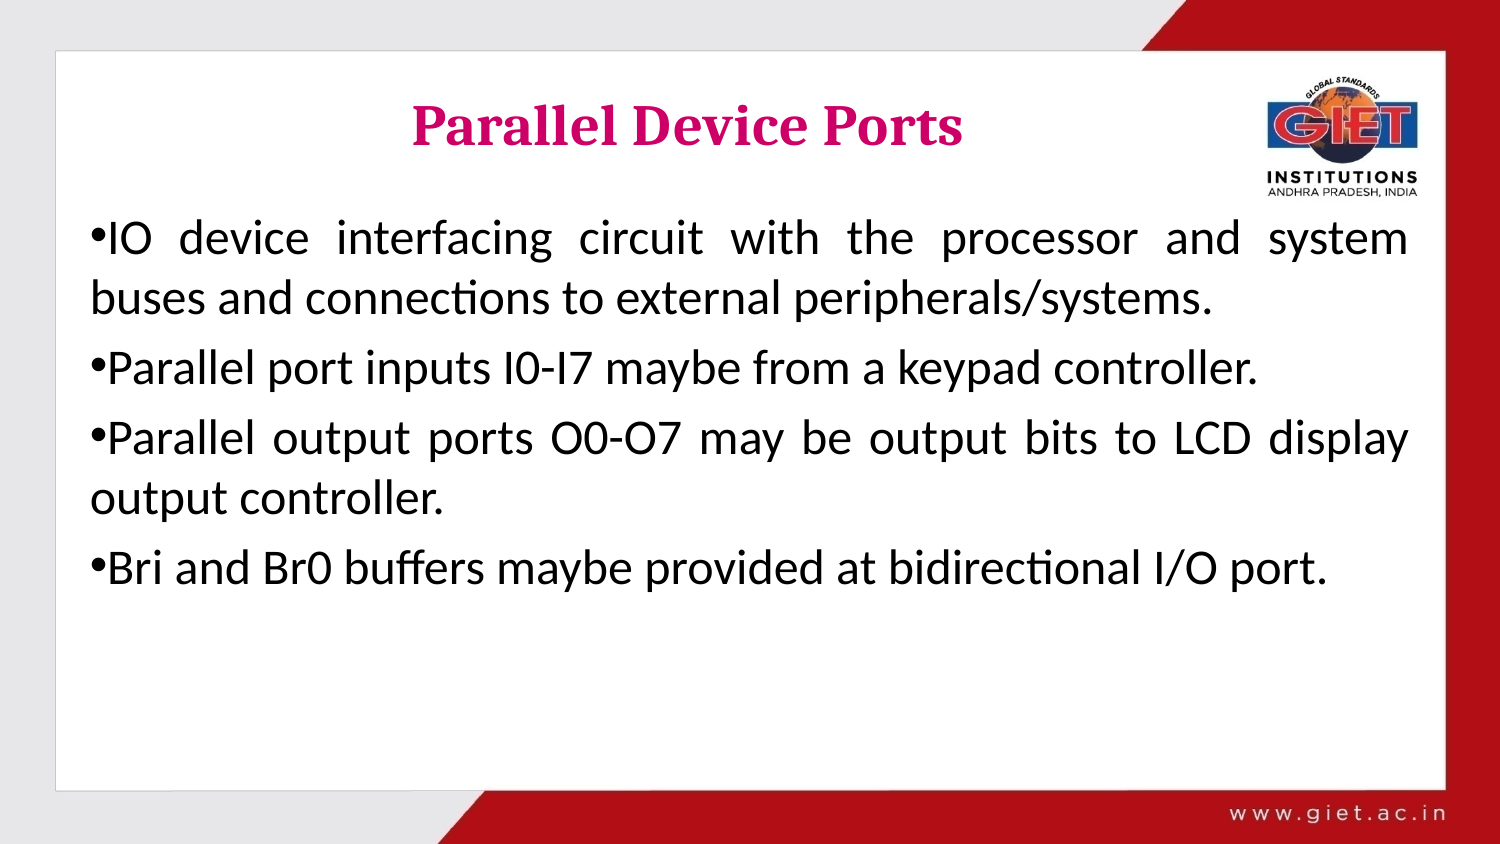

# Parallel Device Ports
IO device interfacing circuit with the processor and system buses and connections to external peripherals/systems.
Parallel port inputs I0-I7 maybe from a keypad controller.
Parallel output ports O0-O7 may be output bits to LCD display output controller.
Bri and Br0 buffers maybe provided at bidirectional I/O port.